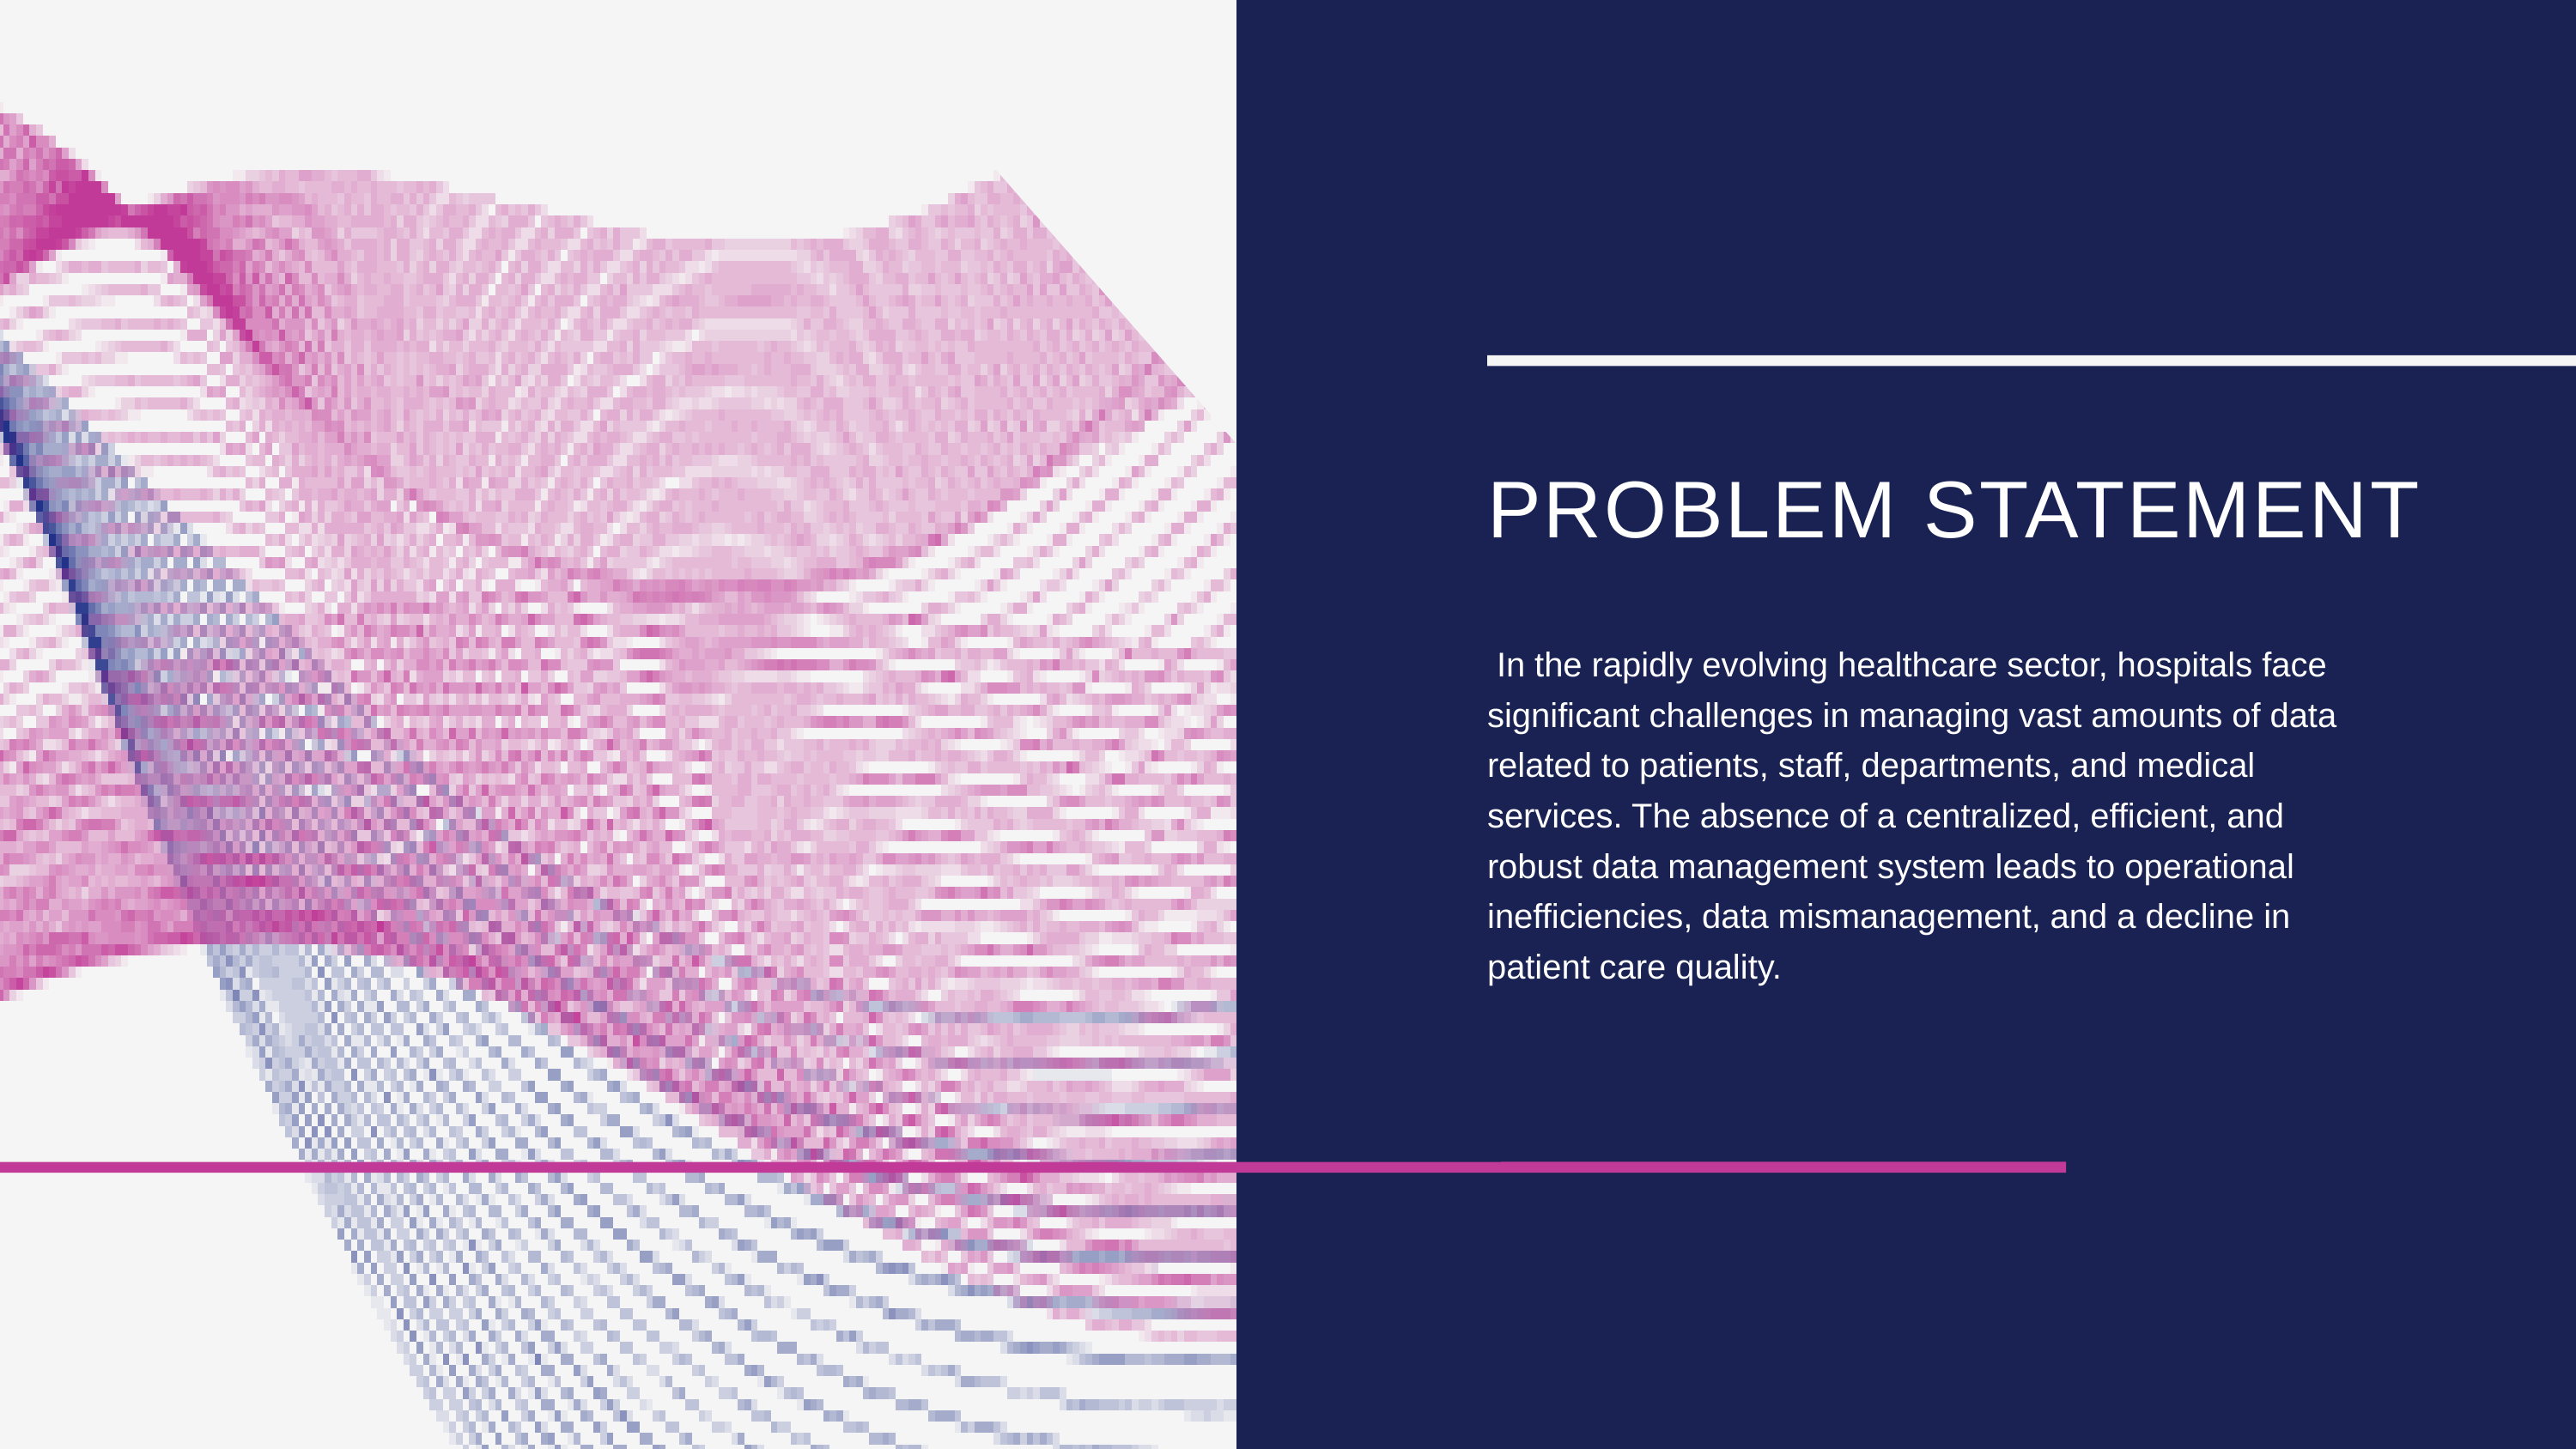

PROBLEM STATEMENT

 In the rapidly evolving healthcare sector, hospitals face significant challenges in managing vast amounts of data related to patients, staff, departments, and medical services. The absence of a centralized, efficient, and robust data management system leads to operational inefficiencies, data mismanagement, and a decline in patient care quality.